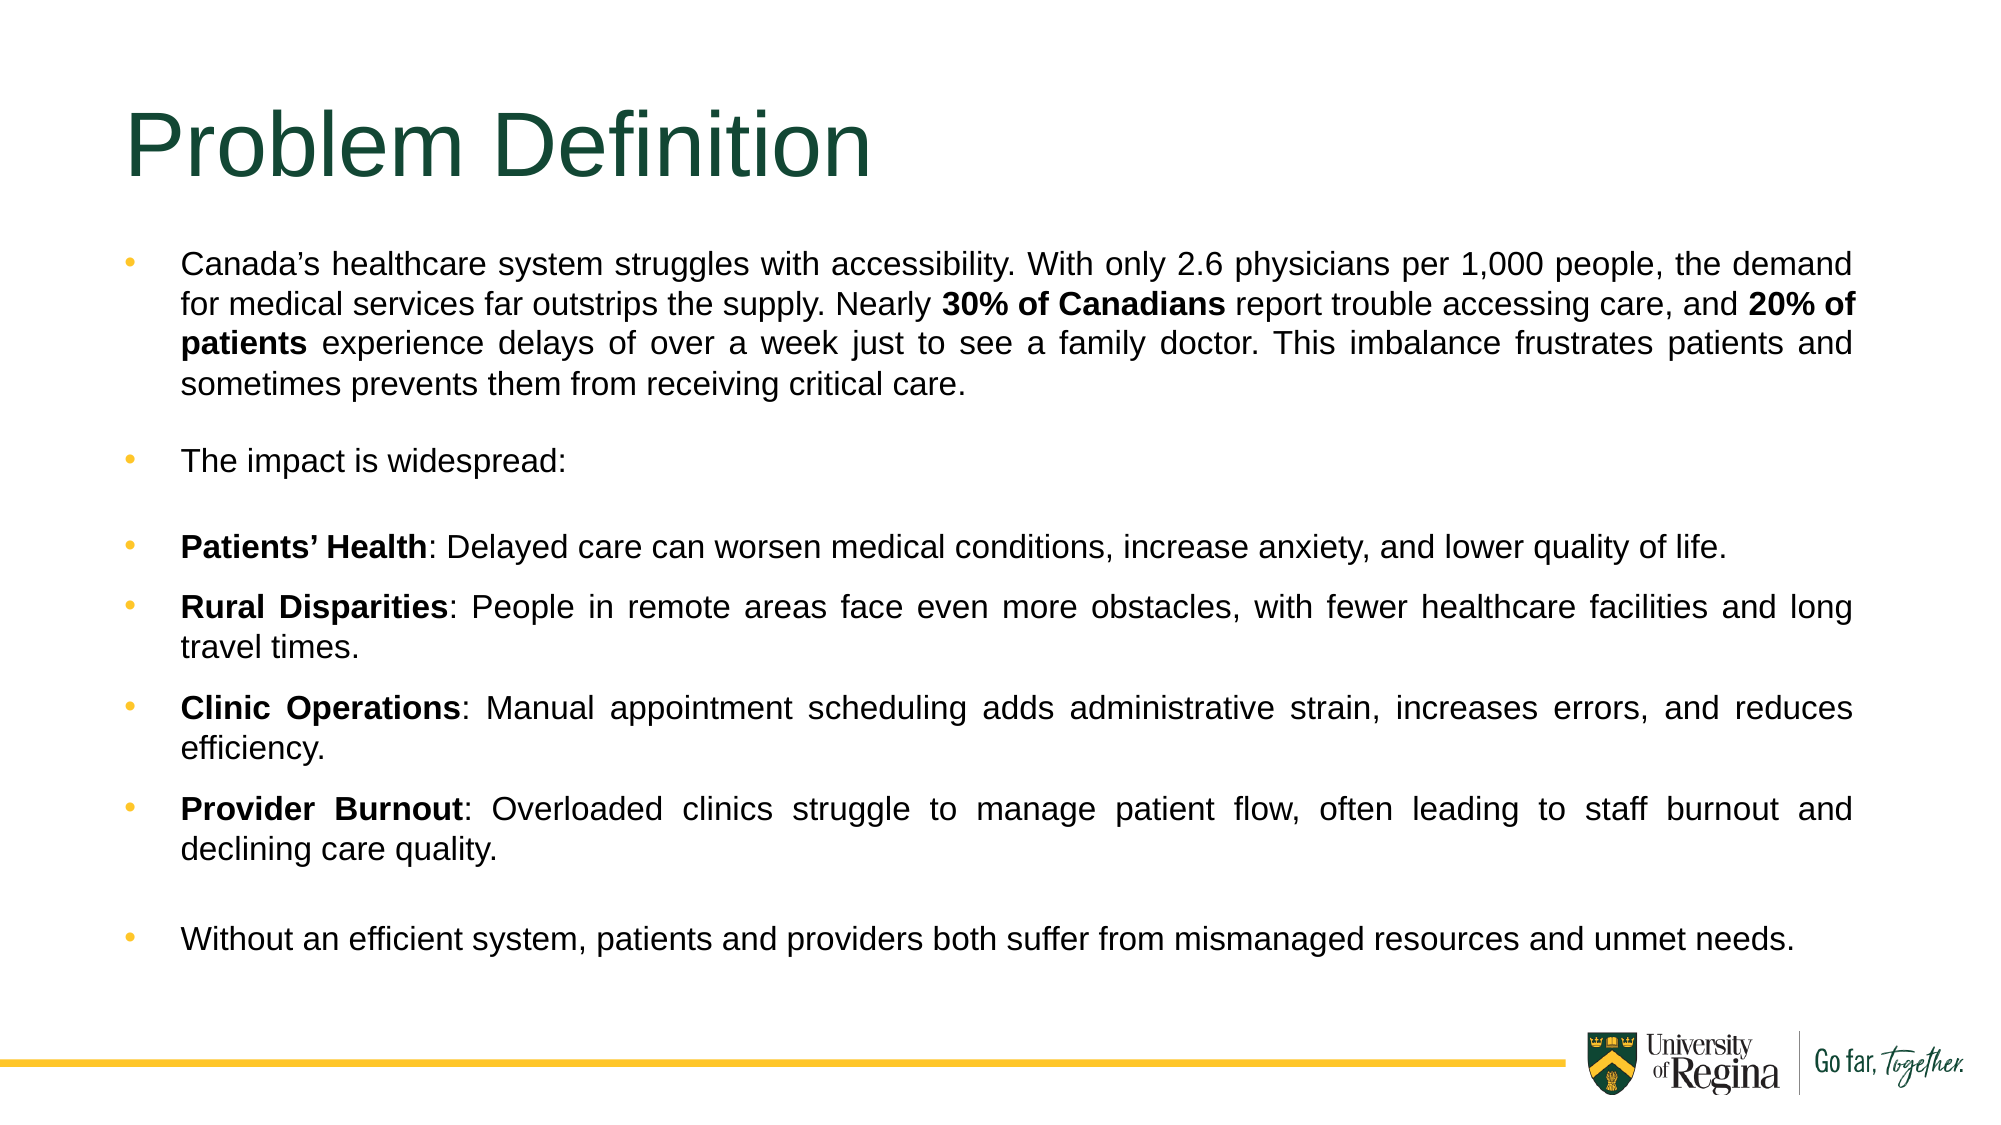

Problem Definition
Canada’s healthcare system struggles with accessibility. With only 2.6 physicians per 1,000 people, the demand for medical services far outstrips the supply. Nearly 30% of Canadians report trouble accessing care, and 20% of patients experience delays of over a week just to see a family doctor. This imbalance frustrates patients and sometimes prevents them from receiving critical care.
The impact is widespread:
Patients’ Health: Delayed care can worsen medical conditions, increase anxiety, and lower quality of life.
Rural Disparities: People in remote areas face even more obstacles, with fewer healthcare facilities and long travel times.
Clinic Operations: Manual appointment scheduling adds administrative strain, increases errors, and reduces efficiency.
Provider Burnout: Overloaded clinics struggle to manage patient flow, often leading to staff burnout and declining care quality.
Without an efficient system, patients and providers both suffer from mismanaged resources and unmet needs.